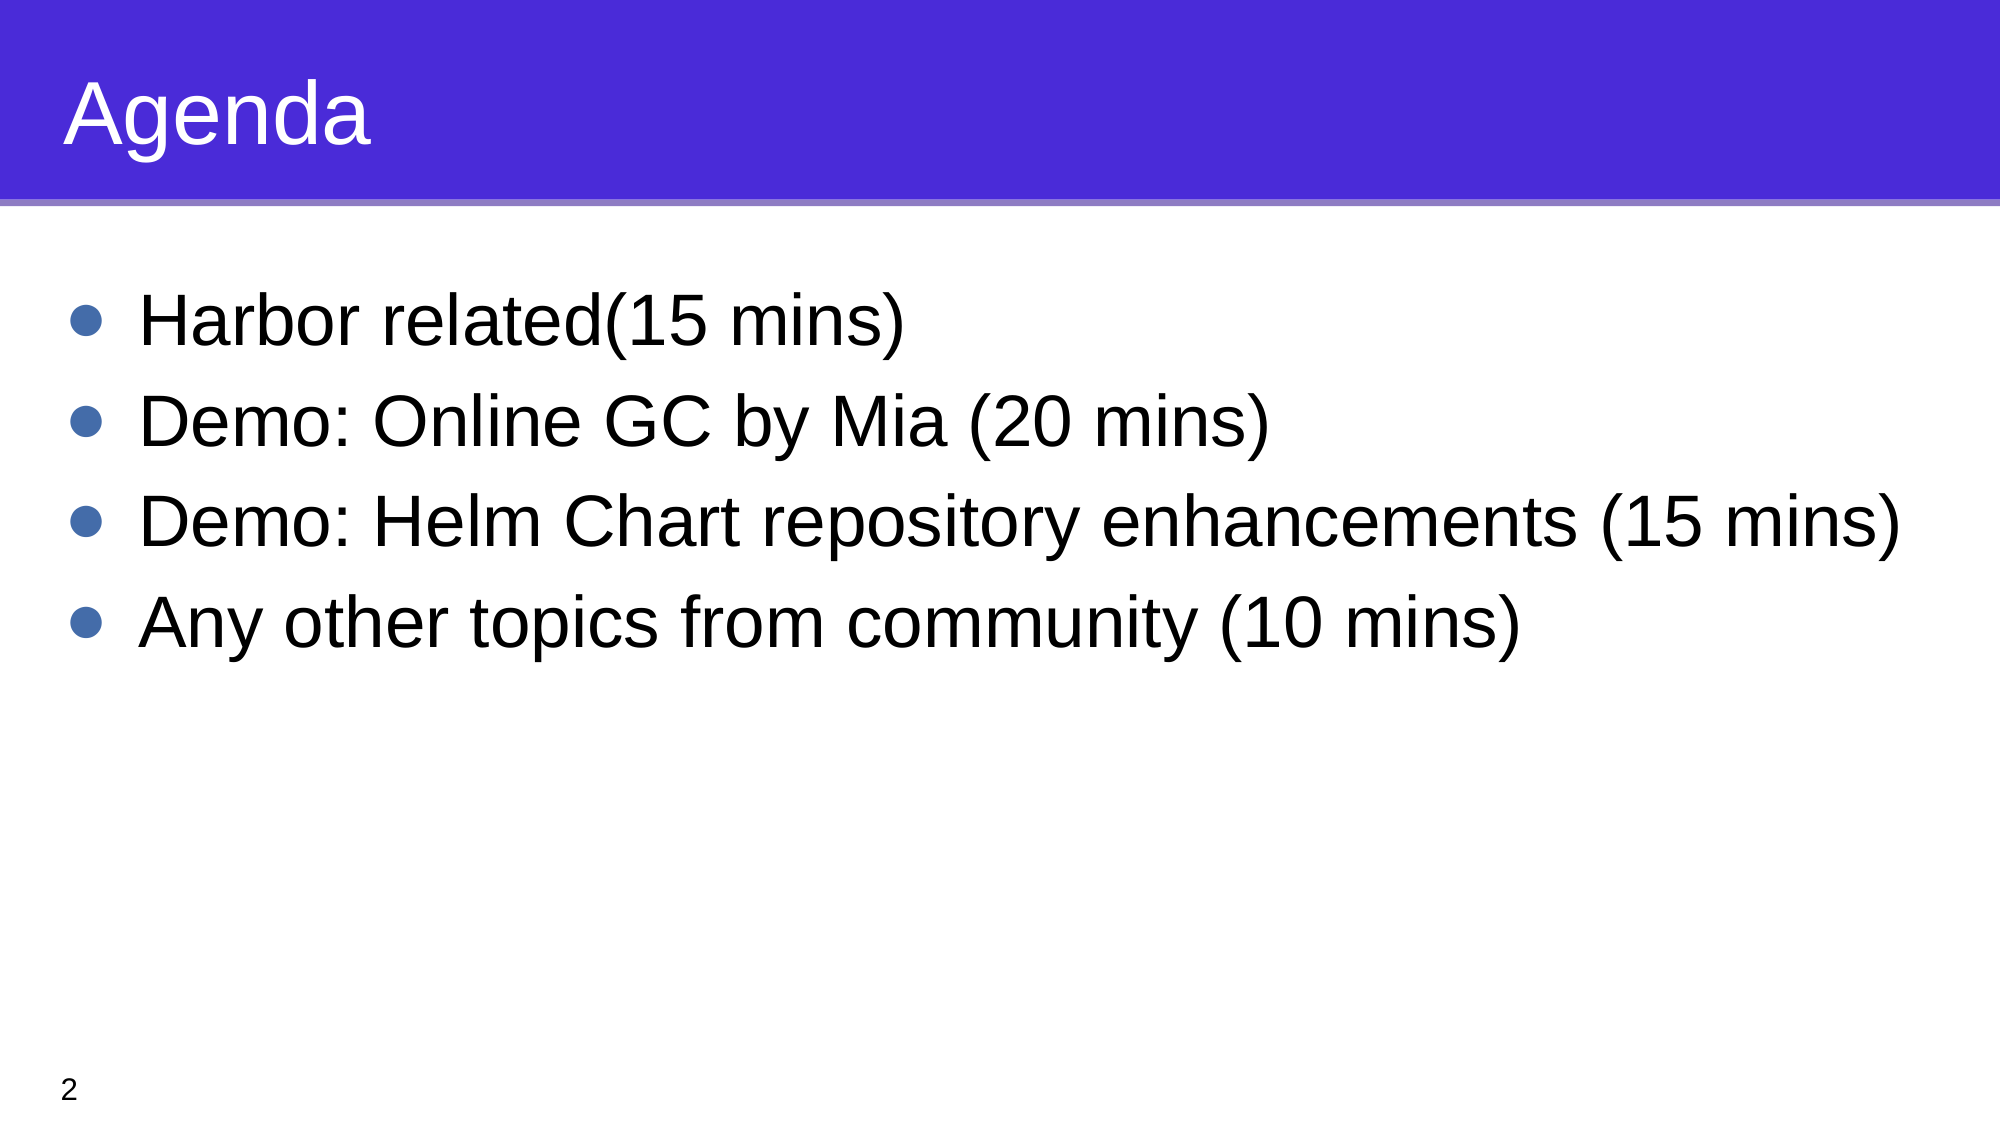

# Agenda
Harbor related(15 mins)
Demo: Online GC by Mia (20 mins)
Demo: Helm Chart repository enhancements (15 mins)
Any other topics from community (10 mins)
2